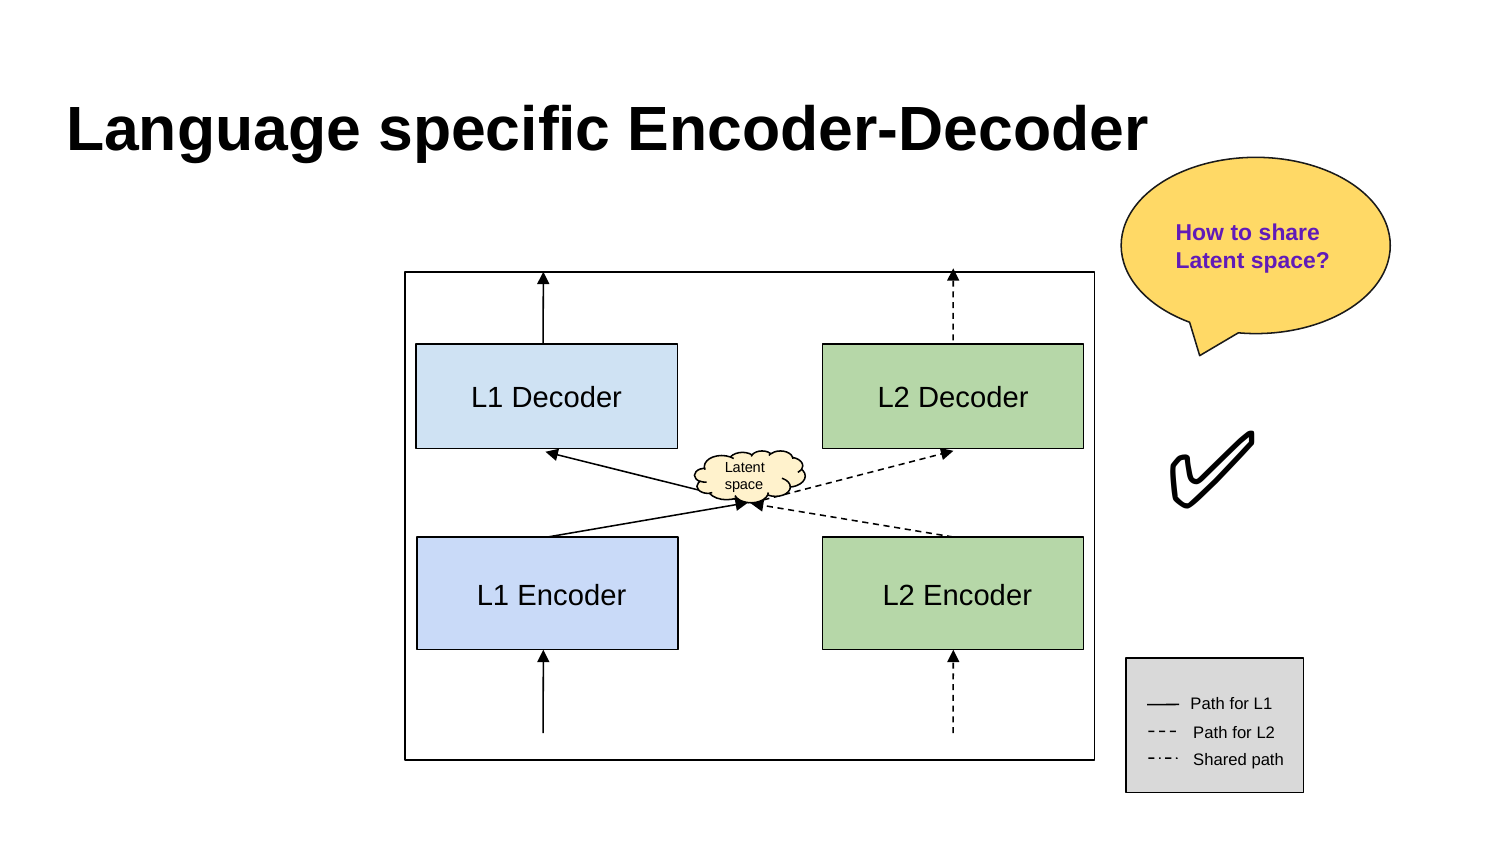

# Language specific Encoder-Decoder
How to share Latent space?

L1 Decoder
L2 Decoder
✅
Latent space
 L1 Encoder
 L2 Encoder
      Path for L1
        Path for L2
        Shared path